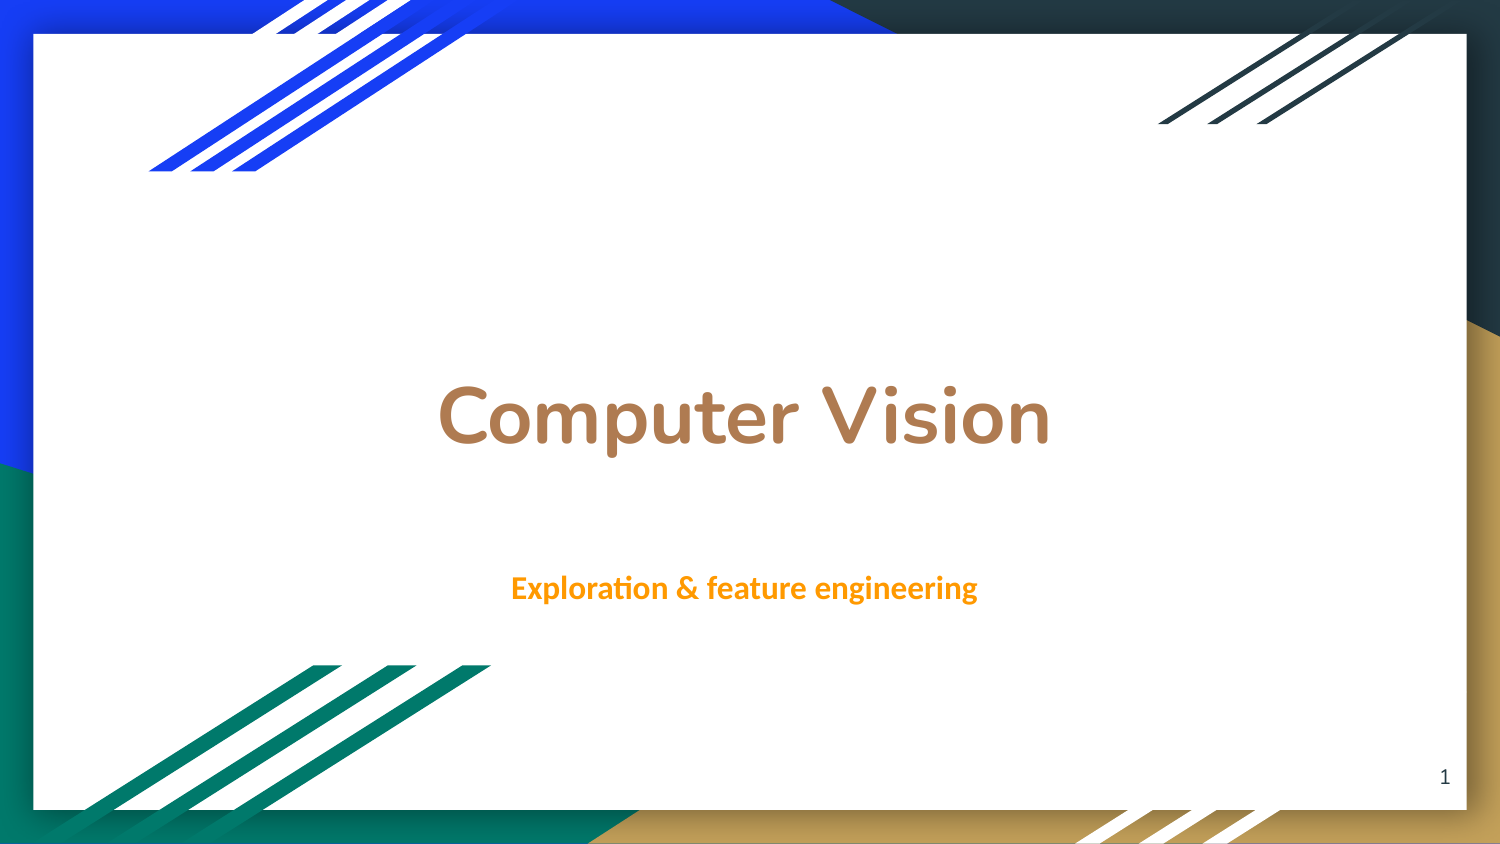

# Computer Vision
Exploration & feature engineering
1